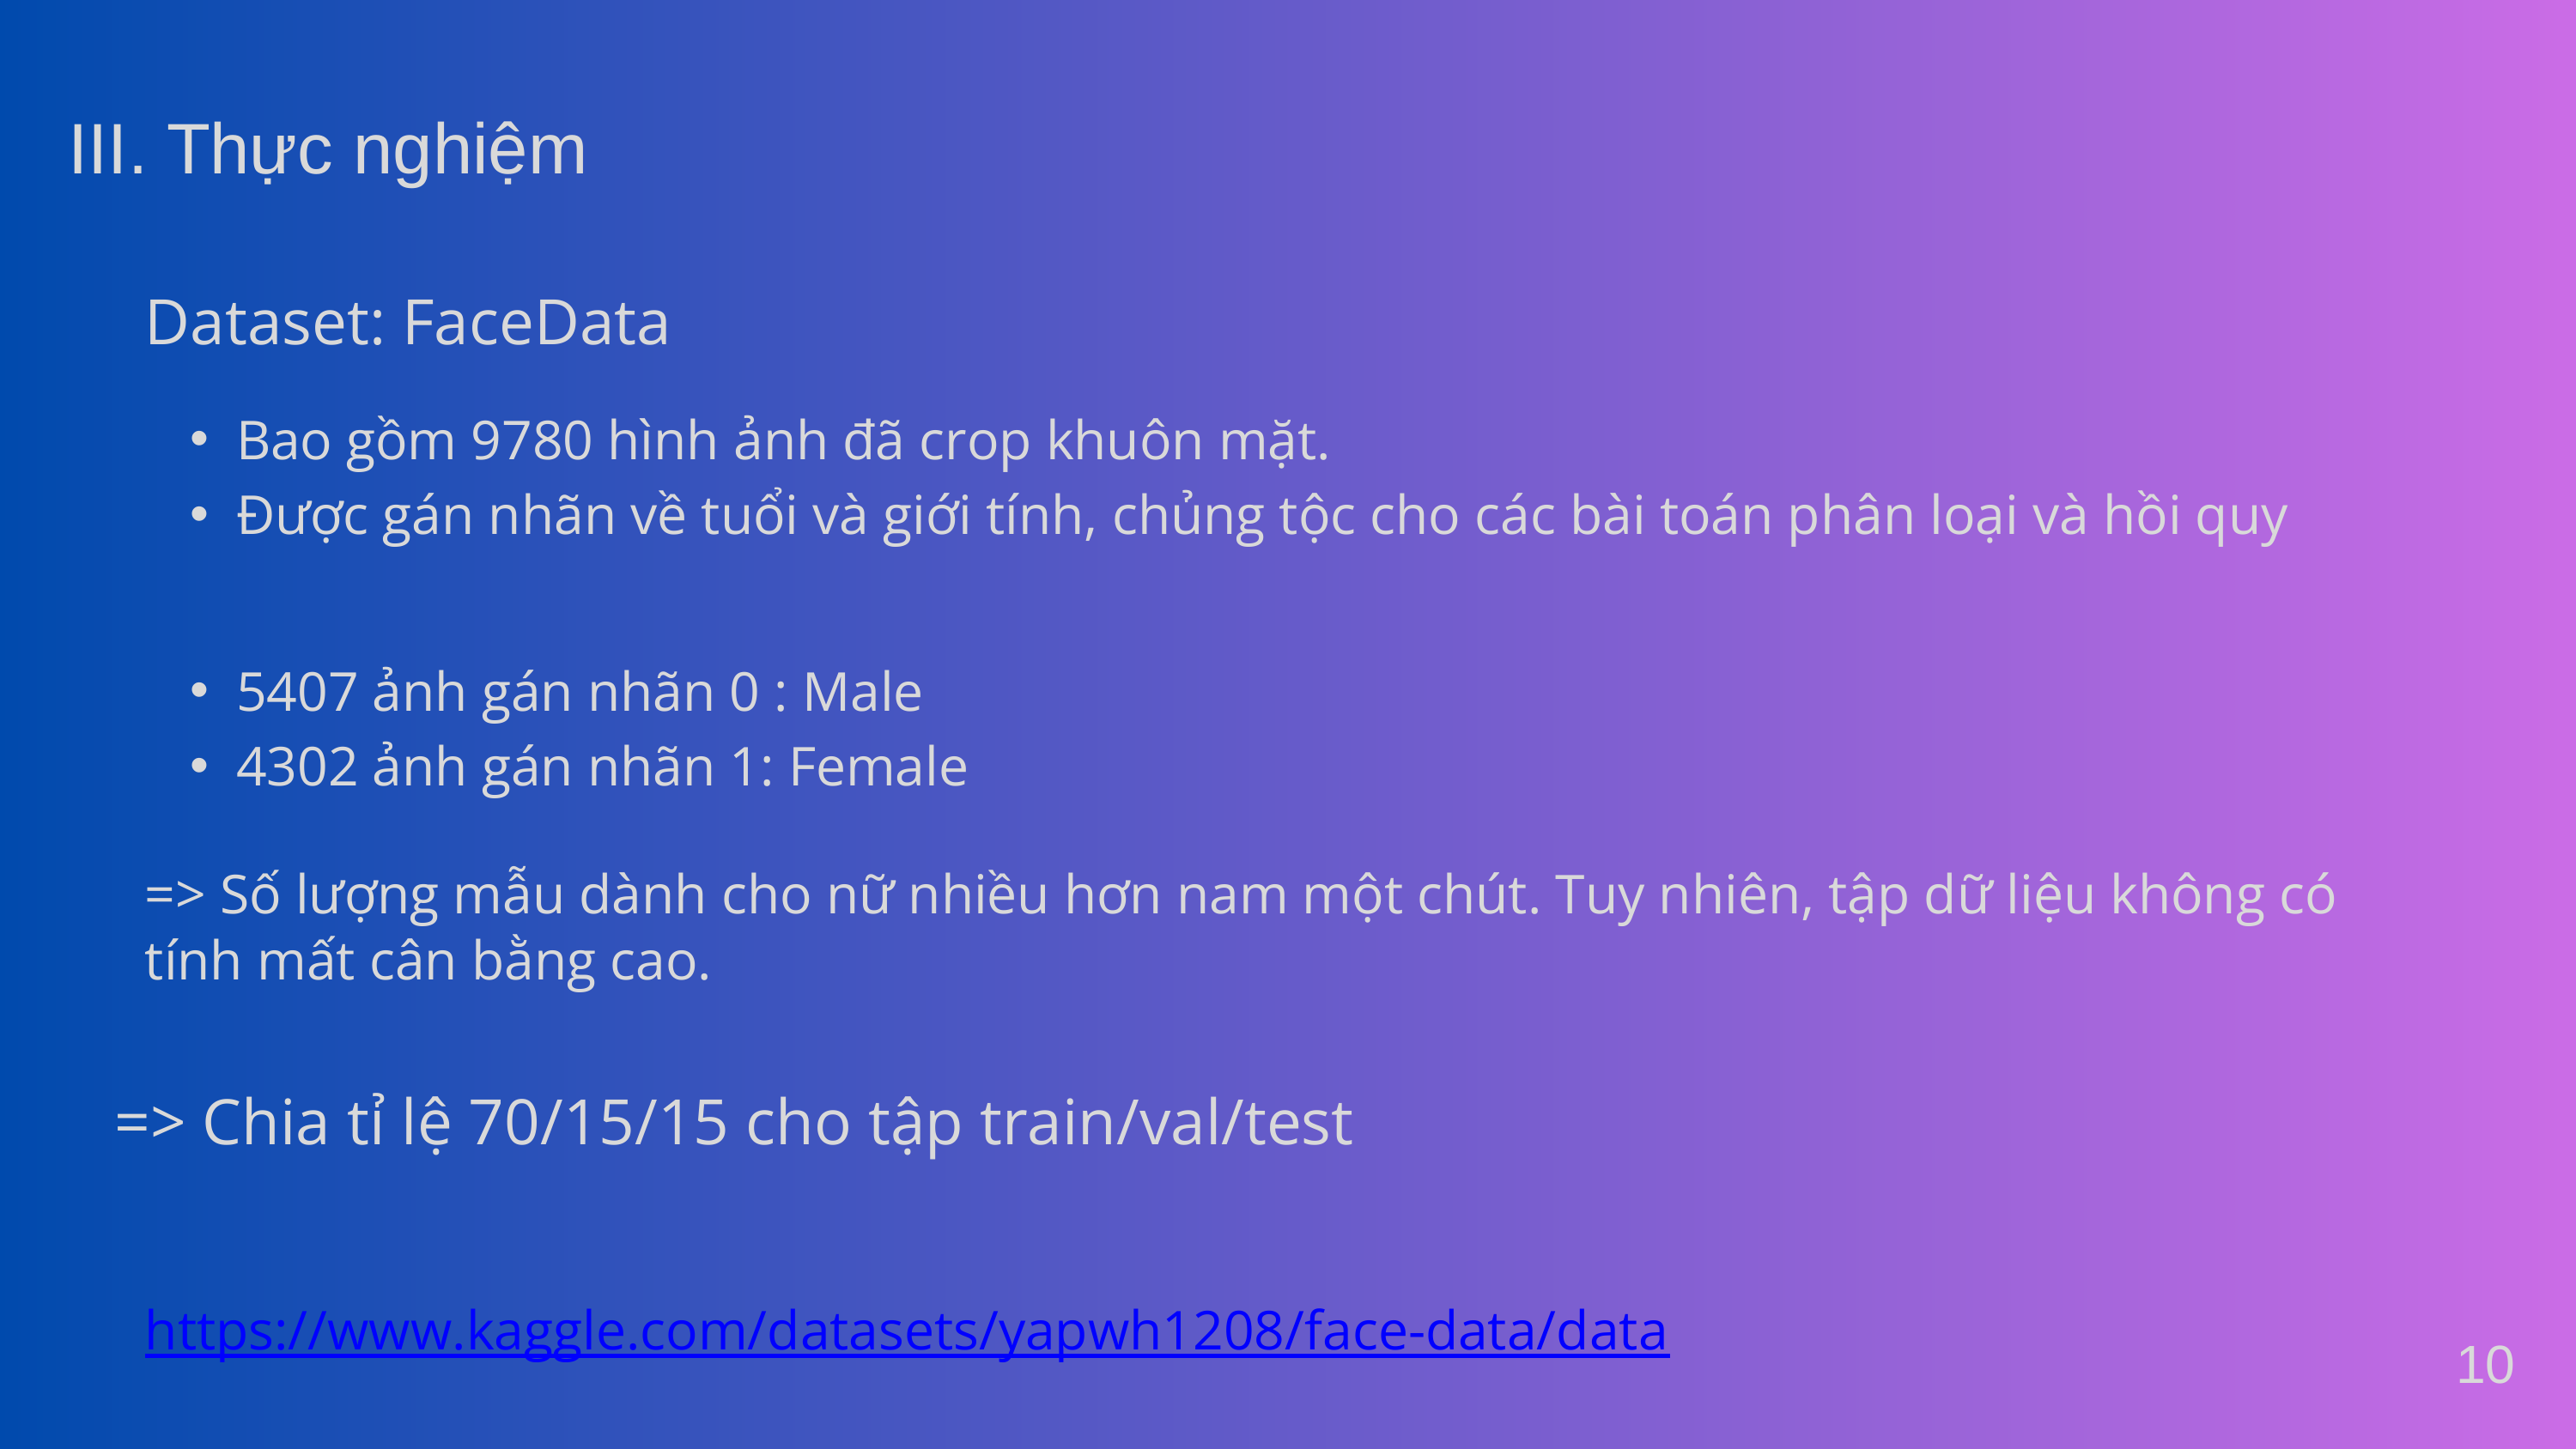

III. Thực nghiệm
Dataset: FaceData
Bao gồm 9780 hình ảnh đã crop khuôn mặt.
Được gán nhãn về tuổi và giới tính, chủng tộc cho các bài toán phân loại và hồi quy
5407 ảnh gán nhãn 0 : Male
4302 ảnh gán nhãn 1: Female
=> Số lượng mẫu dành cho nữ nhiều hơn nam một chút. Tuy nhiên, tập dữ liệu không có tính mất cân bằng cao.
=> Chia tỉ lệ 70/15/15 cho tập train/val/test
https://www.kaggle.com/datasets/yapwh1208/face-data/data
10